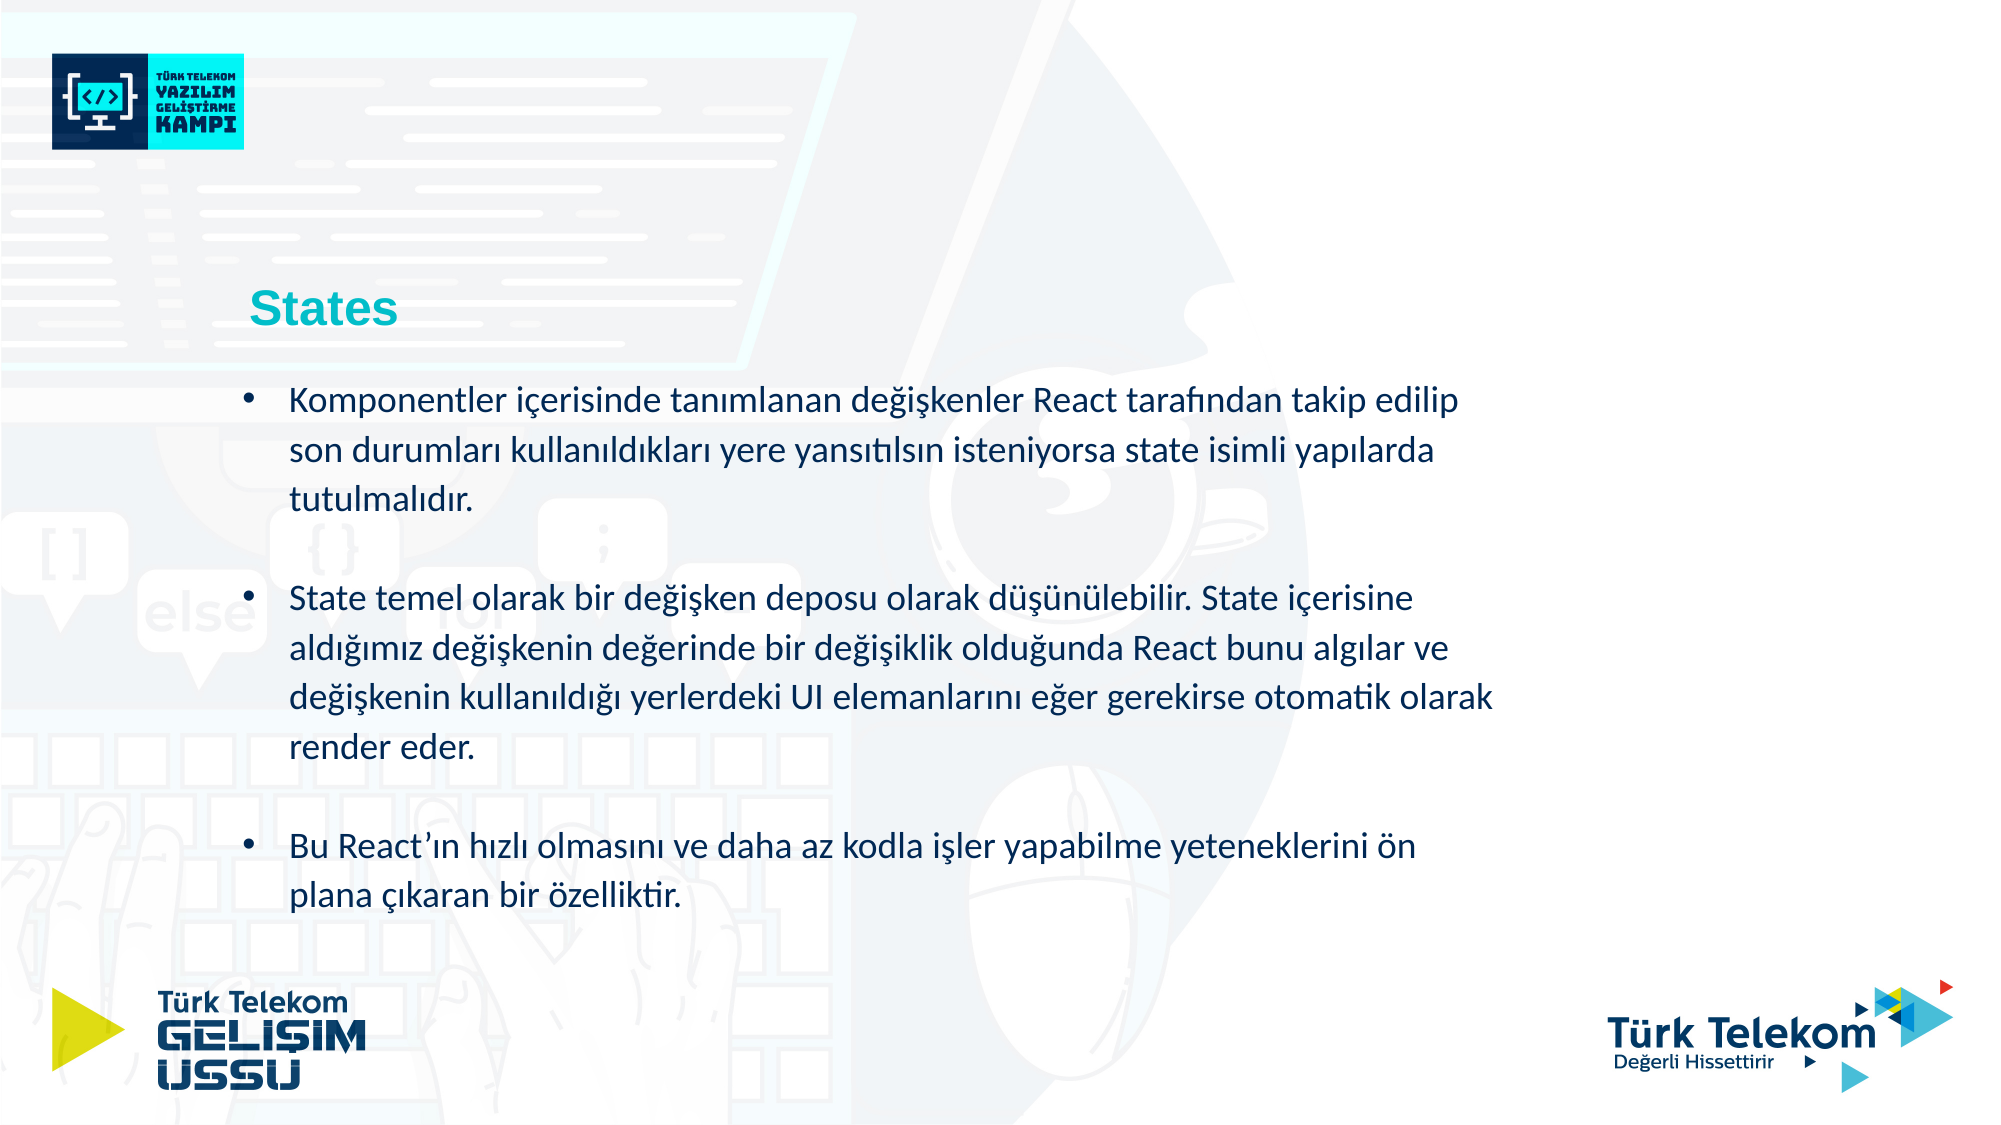

States
Komponentler içerisinde tanımlanan değişkenler React tarafından takip edilip son durumları kullanıldıkları yere yansıtılsın isteniyorsa state isimli yapılarda tutulmalıdır.

State temel olarak bir değişken deposu olarak düşünülebilir. State içerisine aldığımız değişkenin değerinde bir değişiklik olduğunda React bunu algılar ve değişkenin kullanıldığı yerlerdeki UI elemanlarını eğer gerekirse otomatik olarak render eder.

Bu React’ın hızlı olmasını ve daha az kodla işler yapabilme yeteneklerini ön plana çıkaran bir özelliktir.